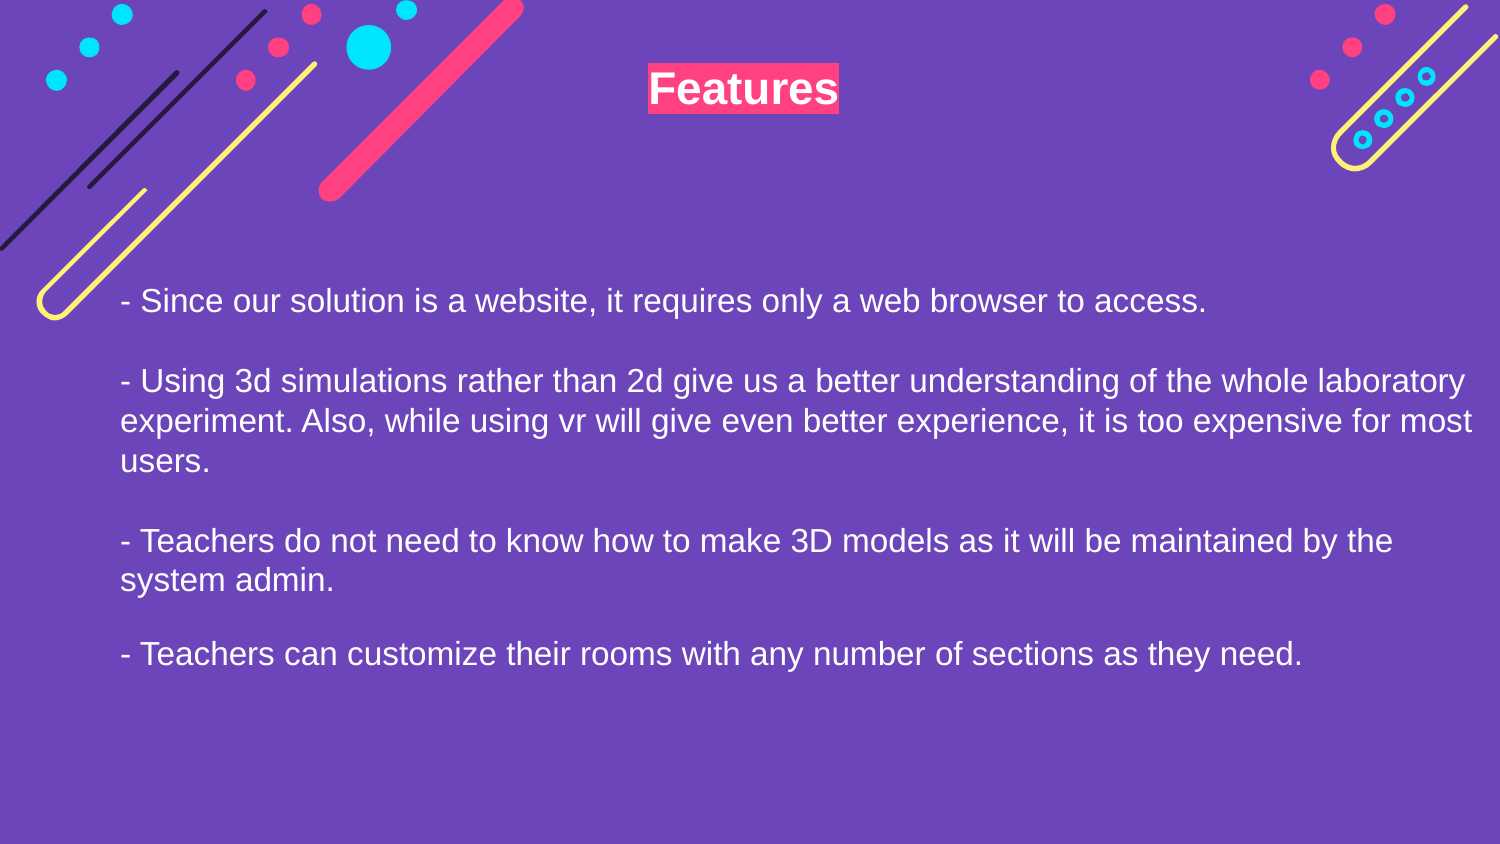

# Features
- Since our solution is a website, it requires only a web browser to access.

- Using 3d simulations rather than 2d give us a better understanding of the whole laboratory experiment. Also, while using vr will give even better experience, it is too expensive for most users.

- Teachers do not need to know how to make 3D models as it will be maintained by the system admin.
- Teachers can customize their rooms with any number of sections as they need.